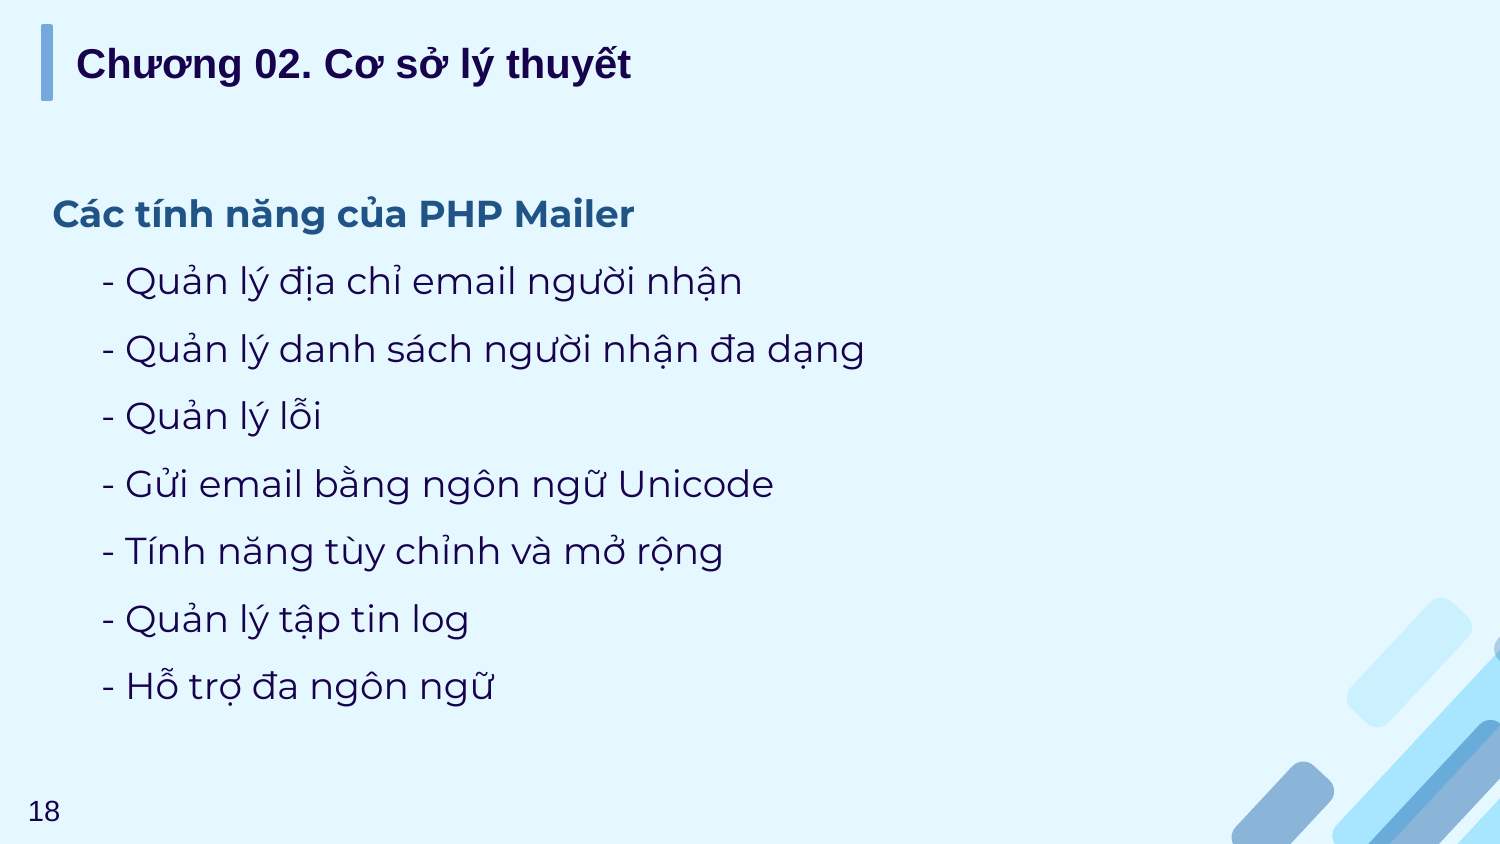

Chương 02. Cơ sở lý thuyết
Các tính năng của PHP Mailer
     - Quản lý địa chỉ email người nhận
     - Quản lý danh sách người nhận đa dạng
     - Quản lý lỗi
     - Gửi email bằng ngôn ngữ Unicode
     - Tính năng tùy chỉnh và mở rộng
     - Quản lý tập tin log
     - Hỗ trợ đa ngôn ngữ
18